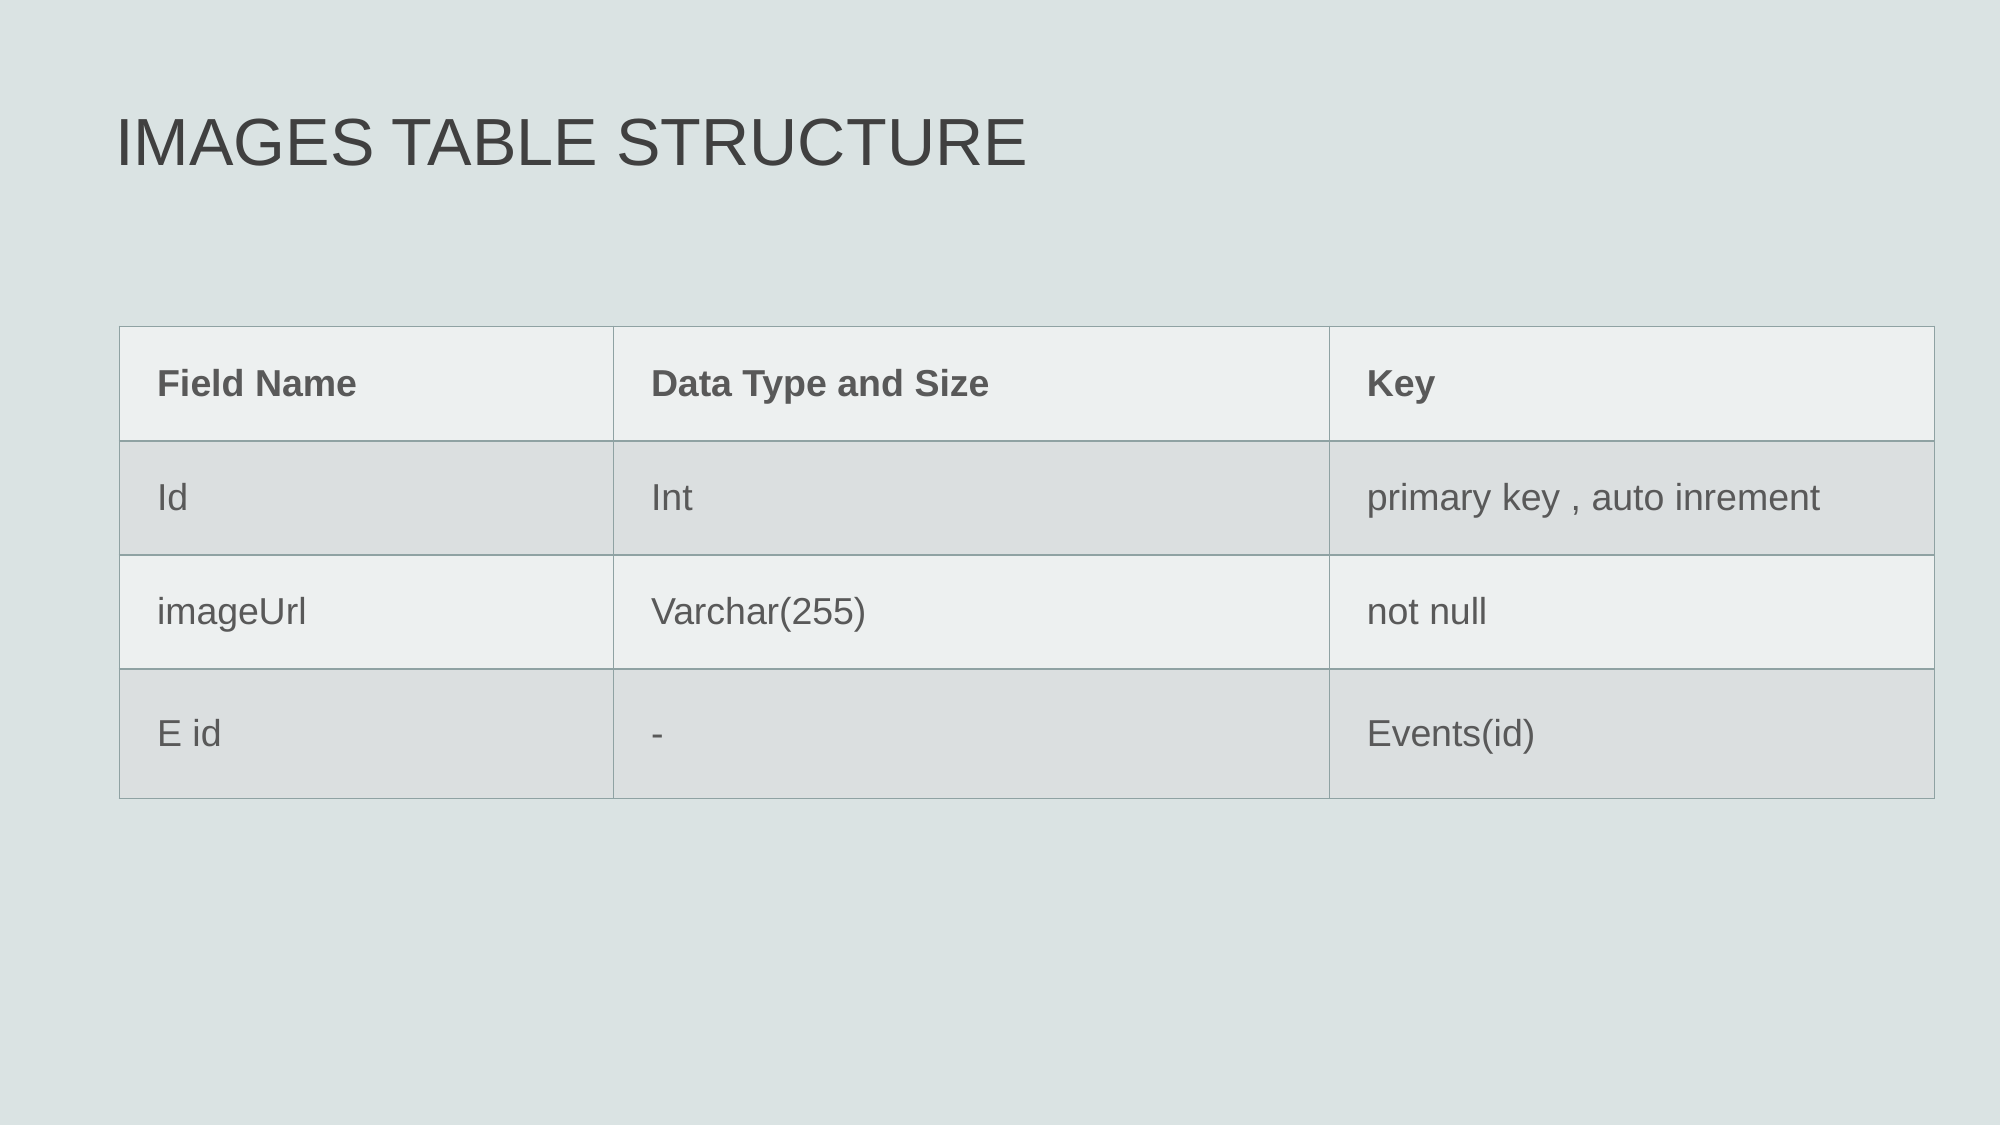

# images table structure
| Field Name | Data Type and Size | Key |
| --- | --- | --- |
| Id | Int | primary key , auto inrement |
| imageUrl | Varchar(255) | not null |
| E id | - | Events(id) |